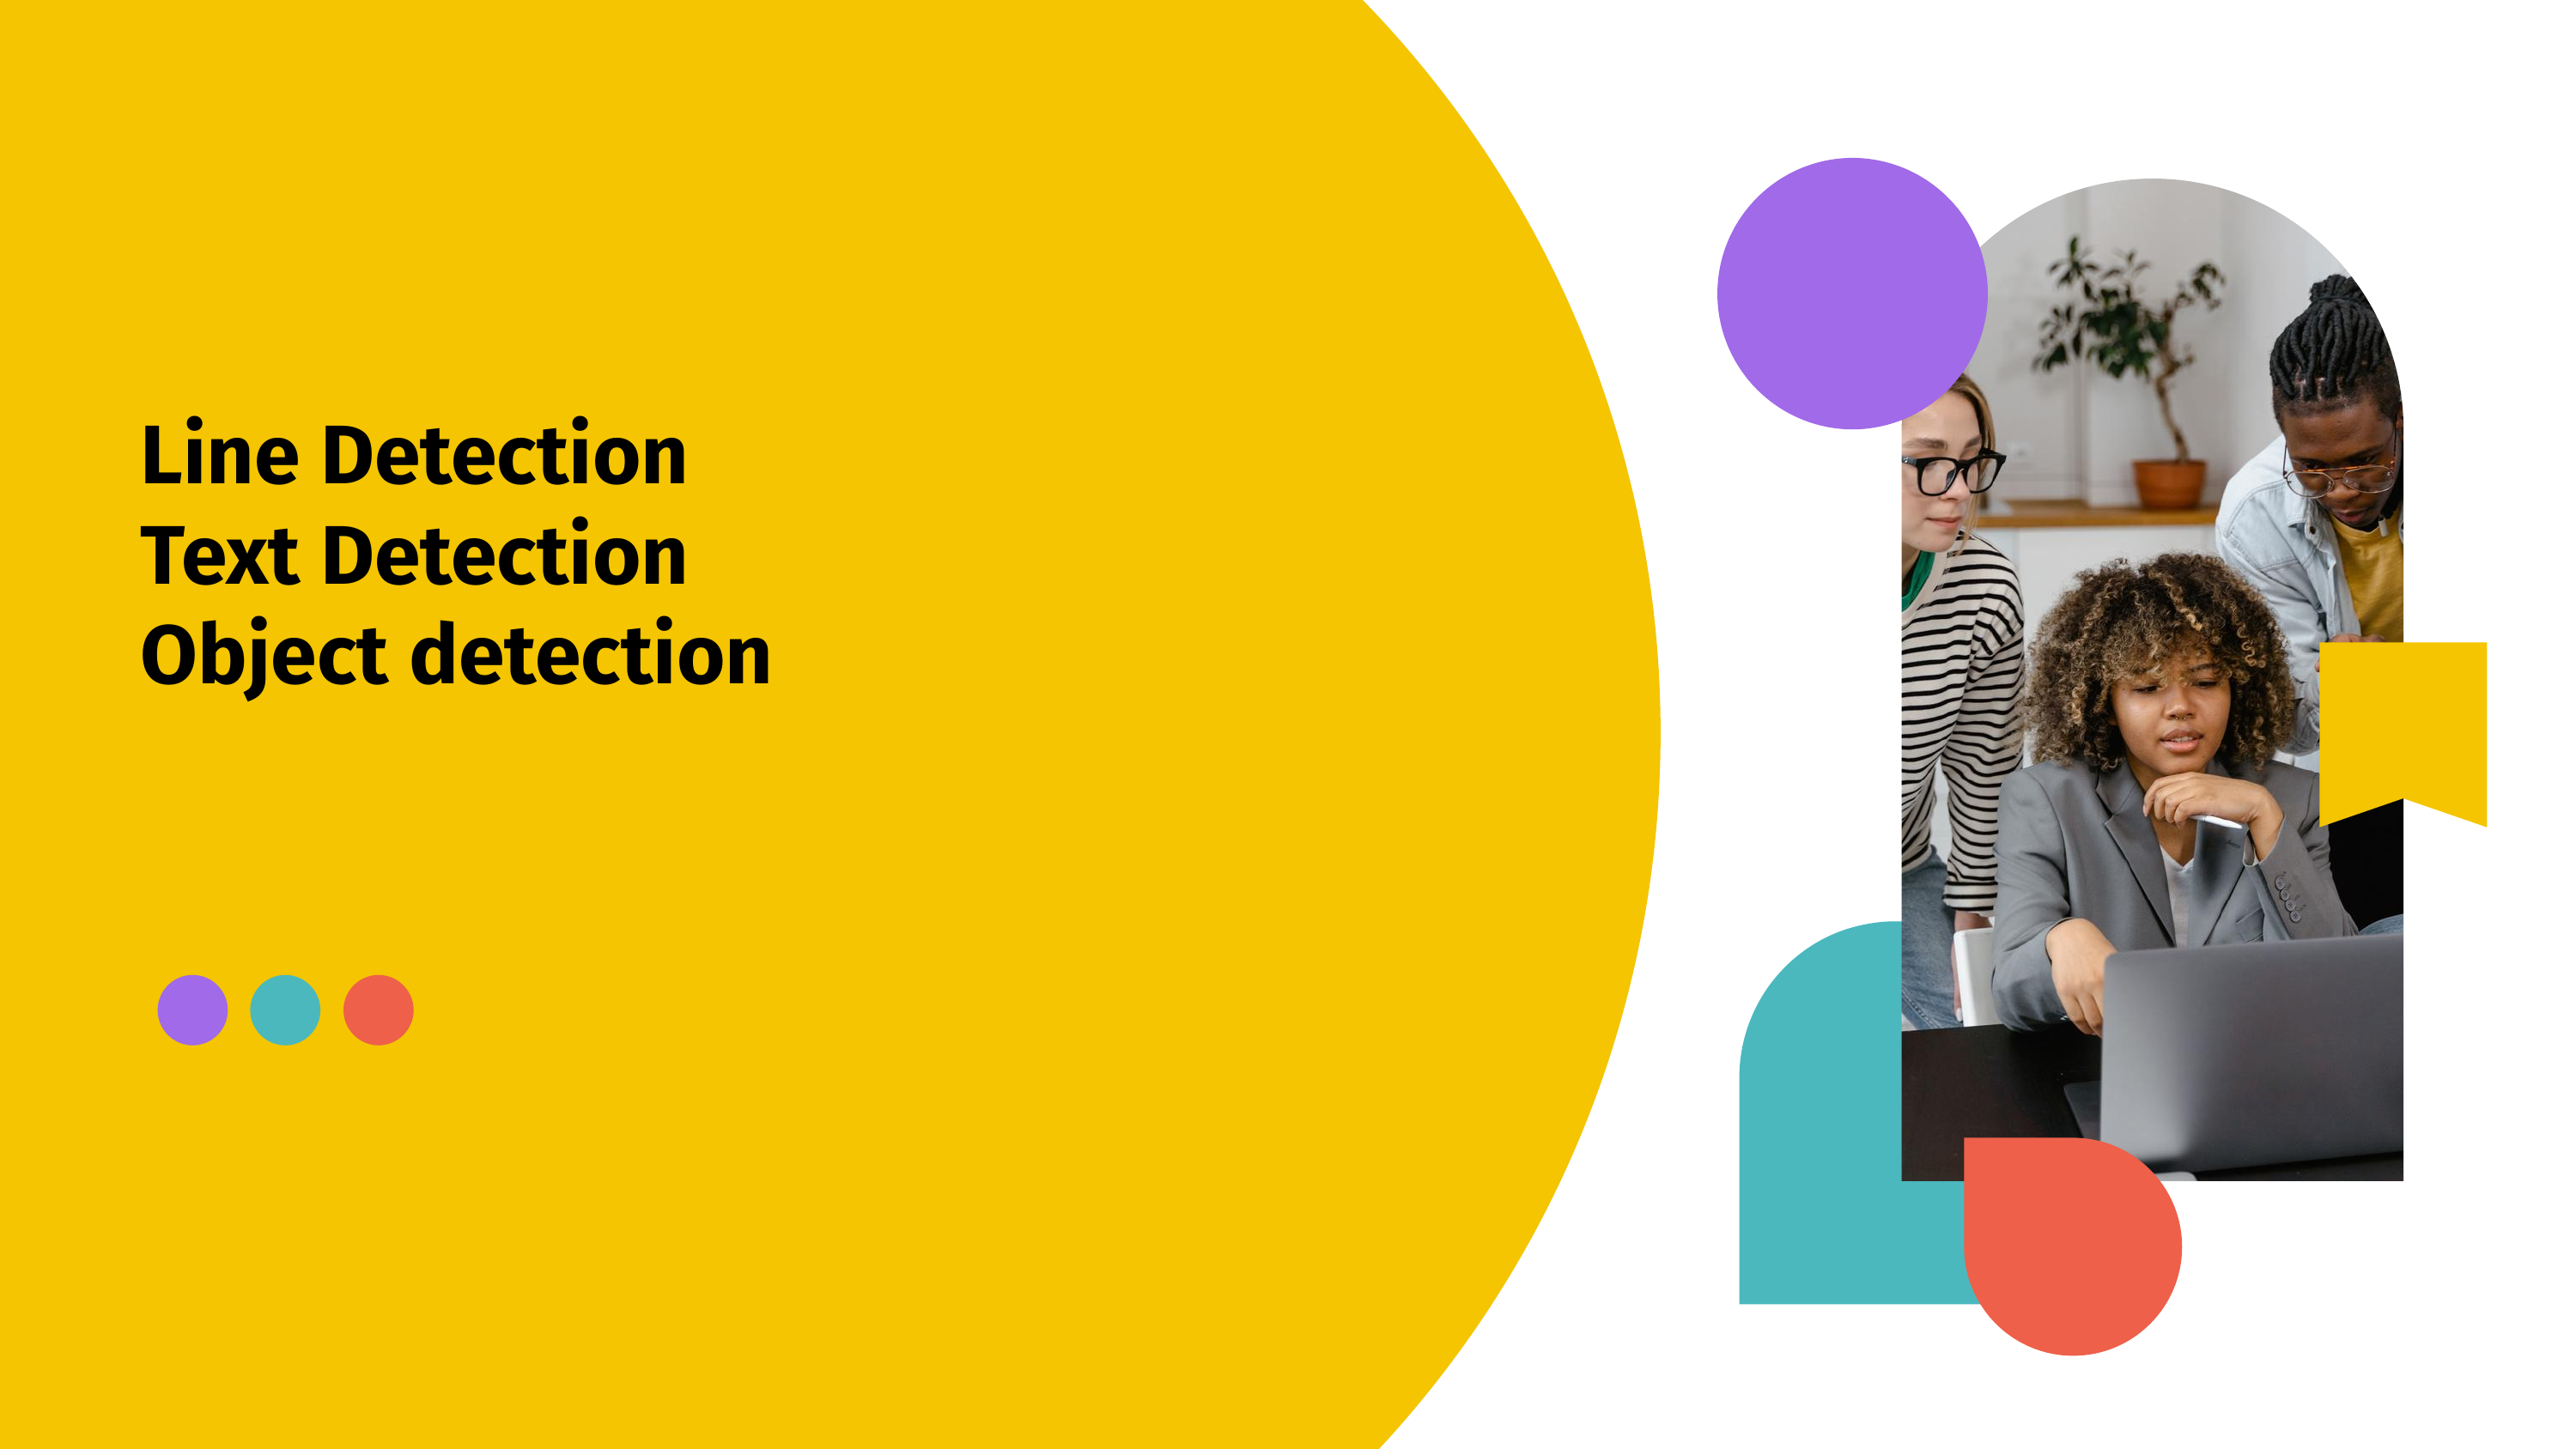

# Line Detection Text Detection Object detection